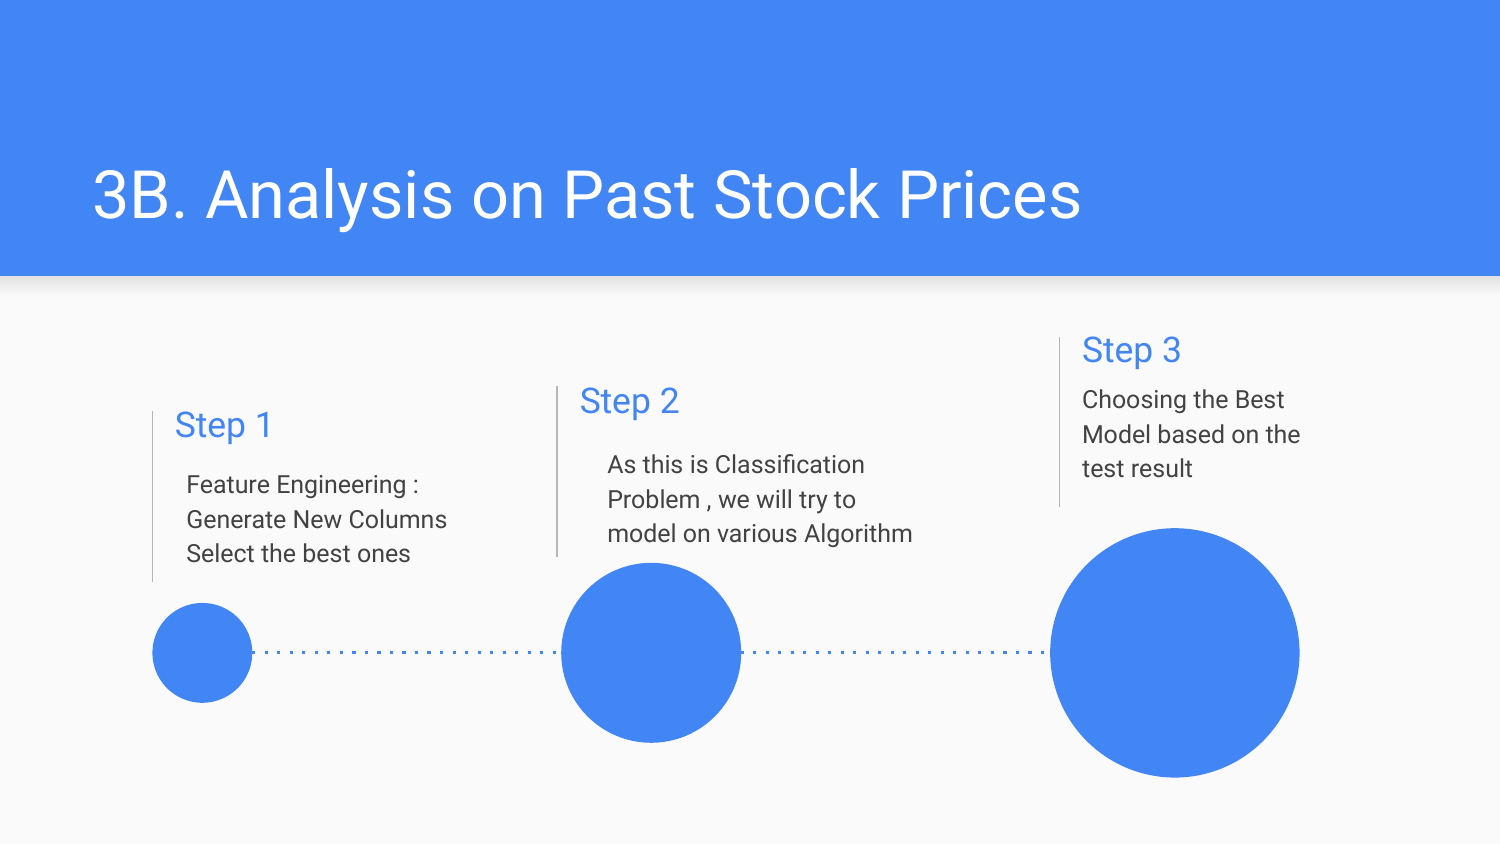

# 3B. Analysis on Past Stock Prices
Step 3
Choosing the Best Model based on the test result
Step 2
Step 1
As this is Classification Problem , we will try to model on various Algorithm
Feature Engineering : Generate New Columns Select the best ones